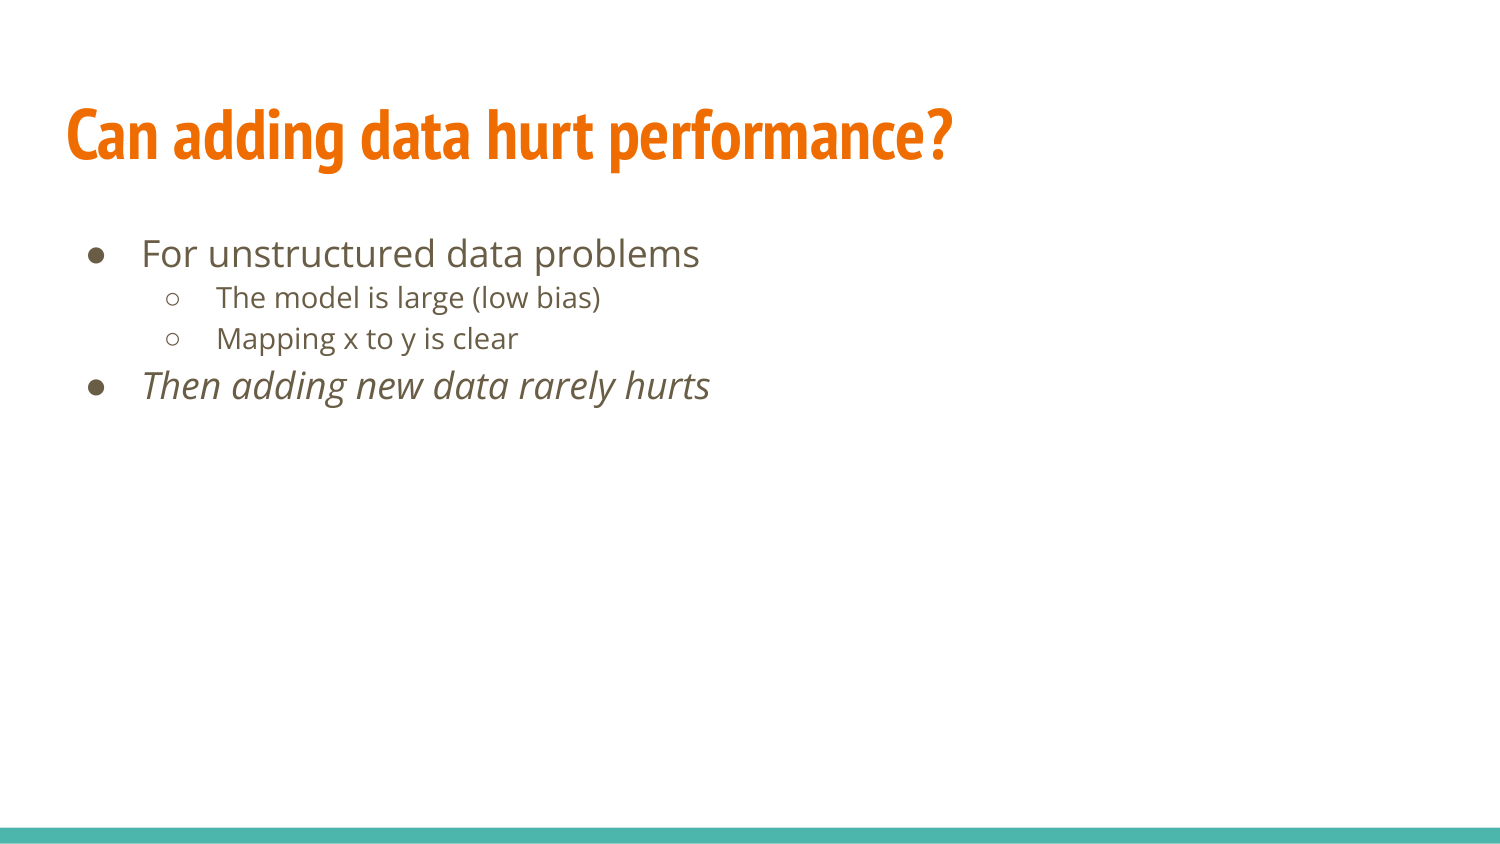

# Can adding data hurt performance?
For unstructured data problems
The model is large (low bias)
Mapping x to y is clear
Then adding new data rarely hurts